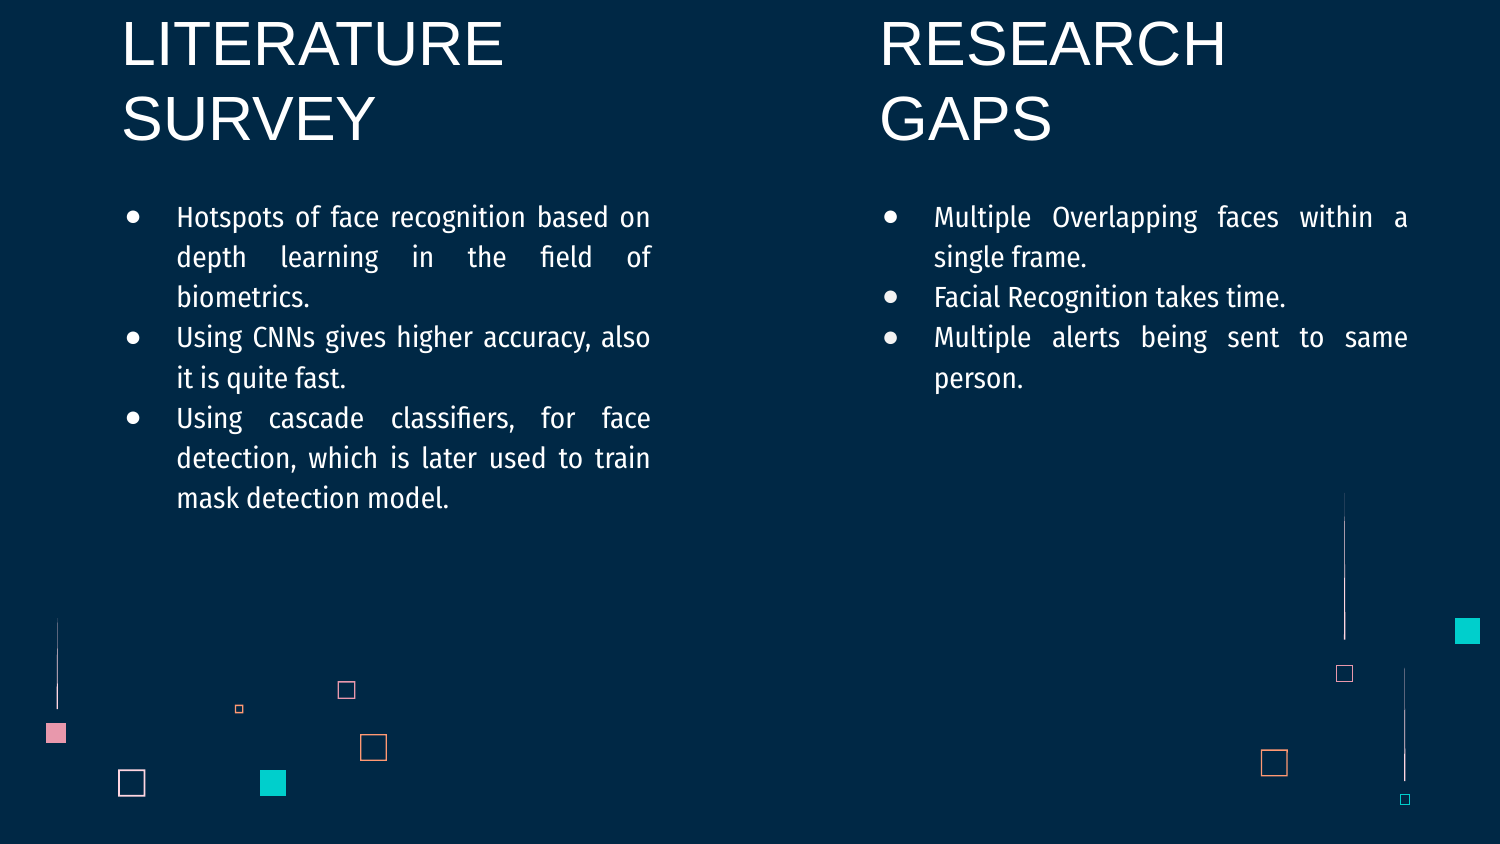

RESEARCH GAPS
# LITERATURE SURVEY
Hotspots of face recognition based on depth learning in the field of biometrics.
Using CNNs gives higher accuracy, also it is quite fast.
Using cascade classifiers, for face detection, which is later used to train mask detection model.

Multiple Overlapping faces within a single frame.
Facial Recognition takes time.
Multiple alerts being sent to same person.